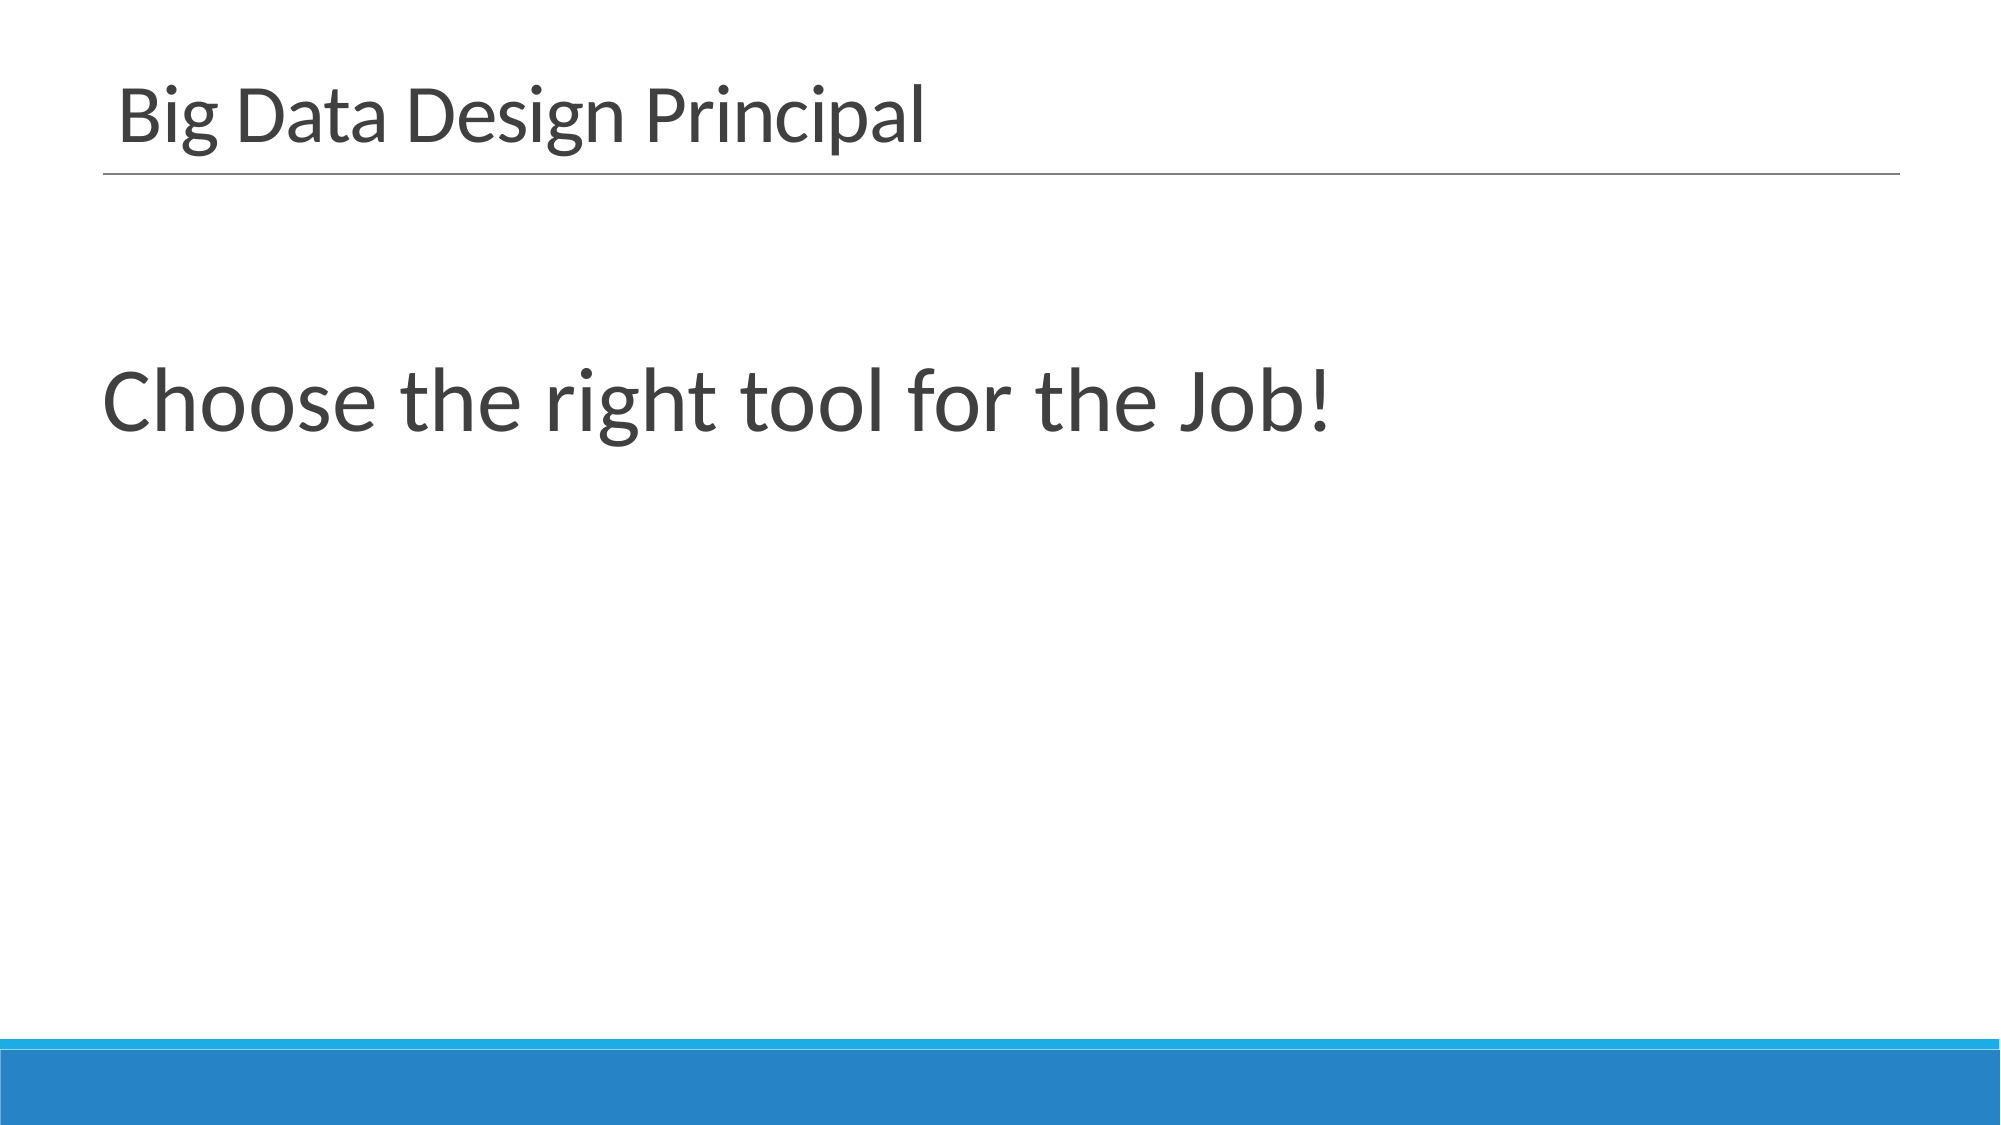

# Big Data Design Principal

Choose the right tool for the Job!